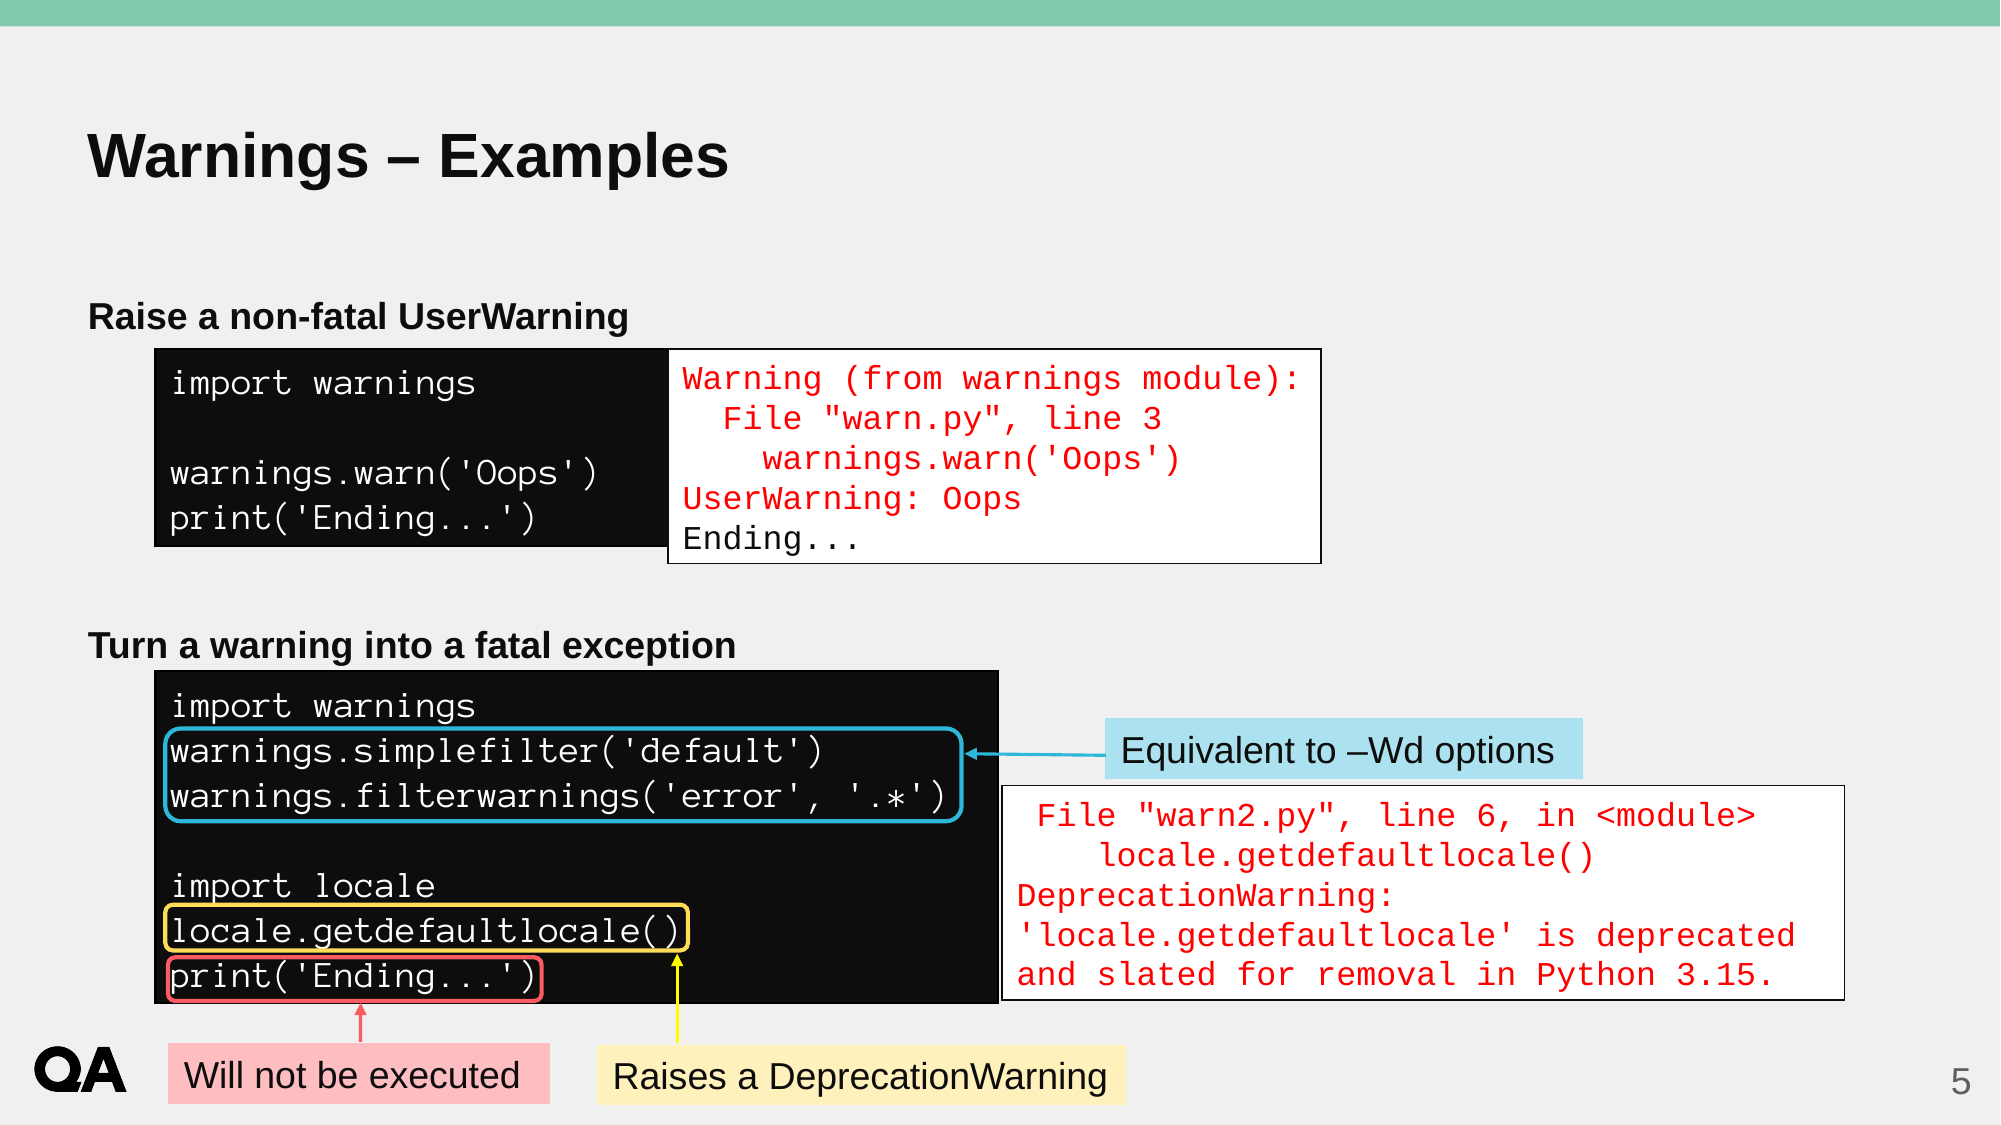

# Warnings – Examples
Raise a non-fatal UserWarning

Turn a warning into a fatal exception

import warnings

warnings.warn('Oops')
print('Ending...')
Warning (from warnings module):
  File "warn.py", line 3
    warnings.warn('Oops')
UserWarning: Oops
Ending...
import warnings
warnings.simplefilter('default')
warnings.filterwarnings('error', '.*')

import locale
locale.getdefaultlocale()
print('Ending...')
Equivalent to –Wd options

 File "warn2.py", line 6, in <module>
    locale.getdefaultlocale()
DeprecationWarning: 'locale.getdefaultlocale' is deprecated and slated for removal in Python 3.15.

Will not be executed
Raises a DeprecationWarning
5